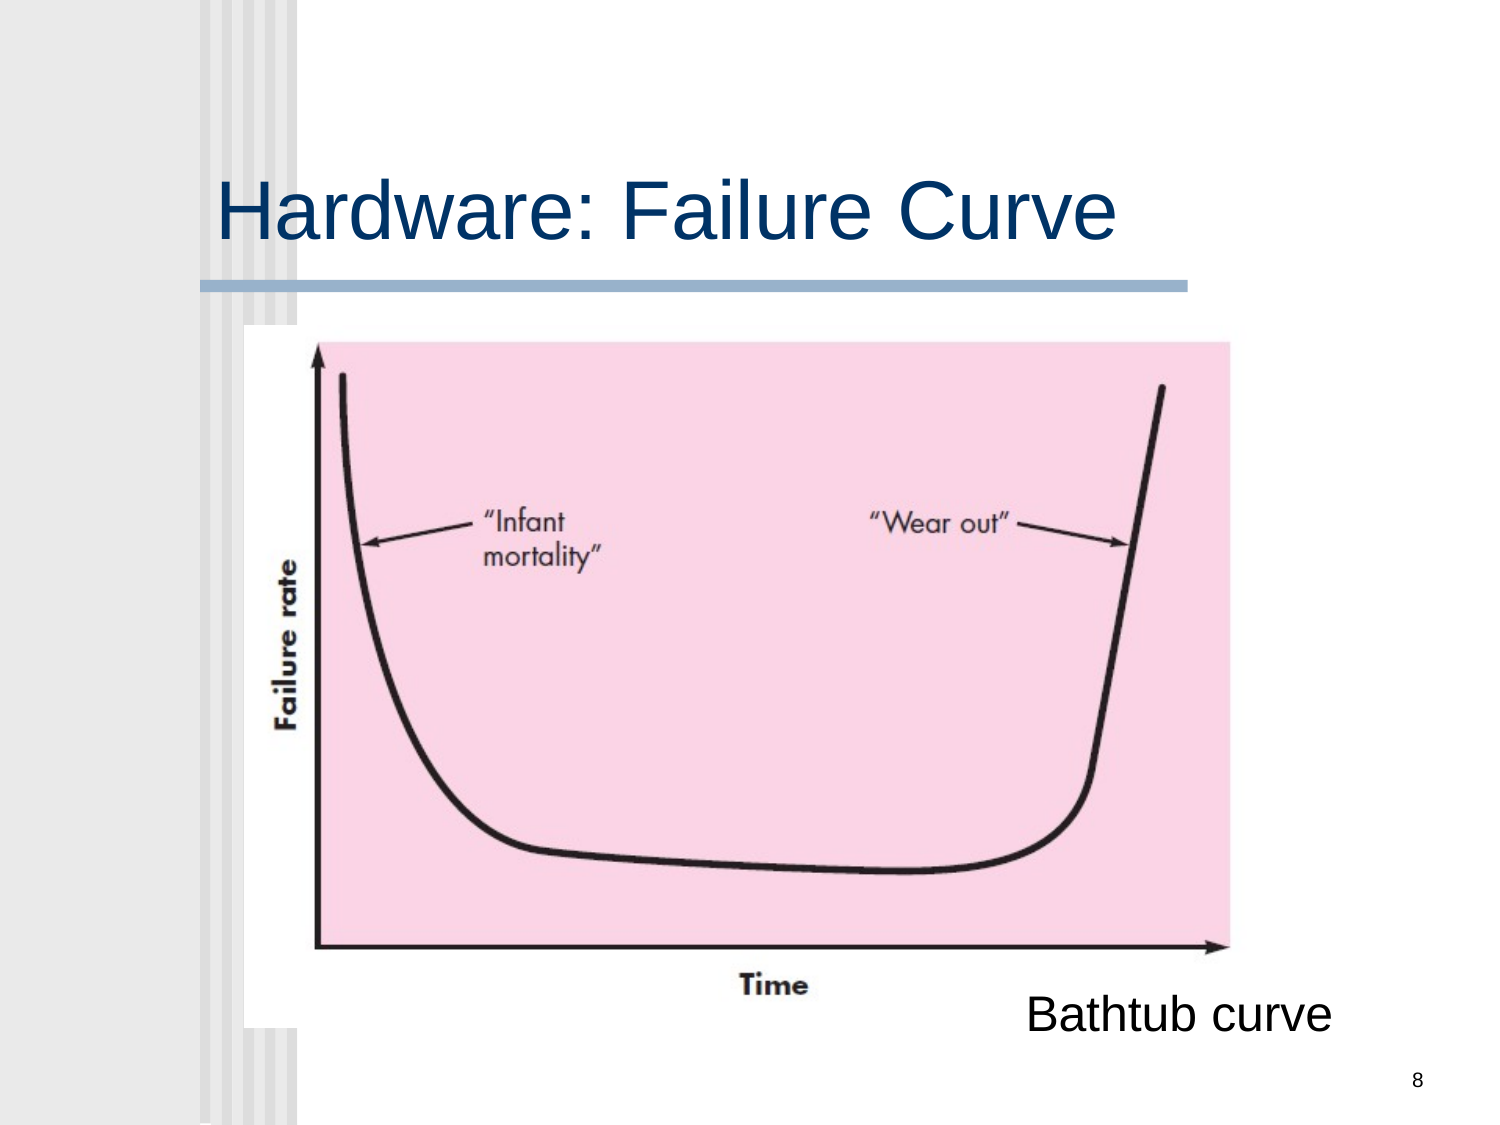

# Hardware: Failure Curve

Bathtub curve
8